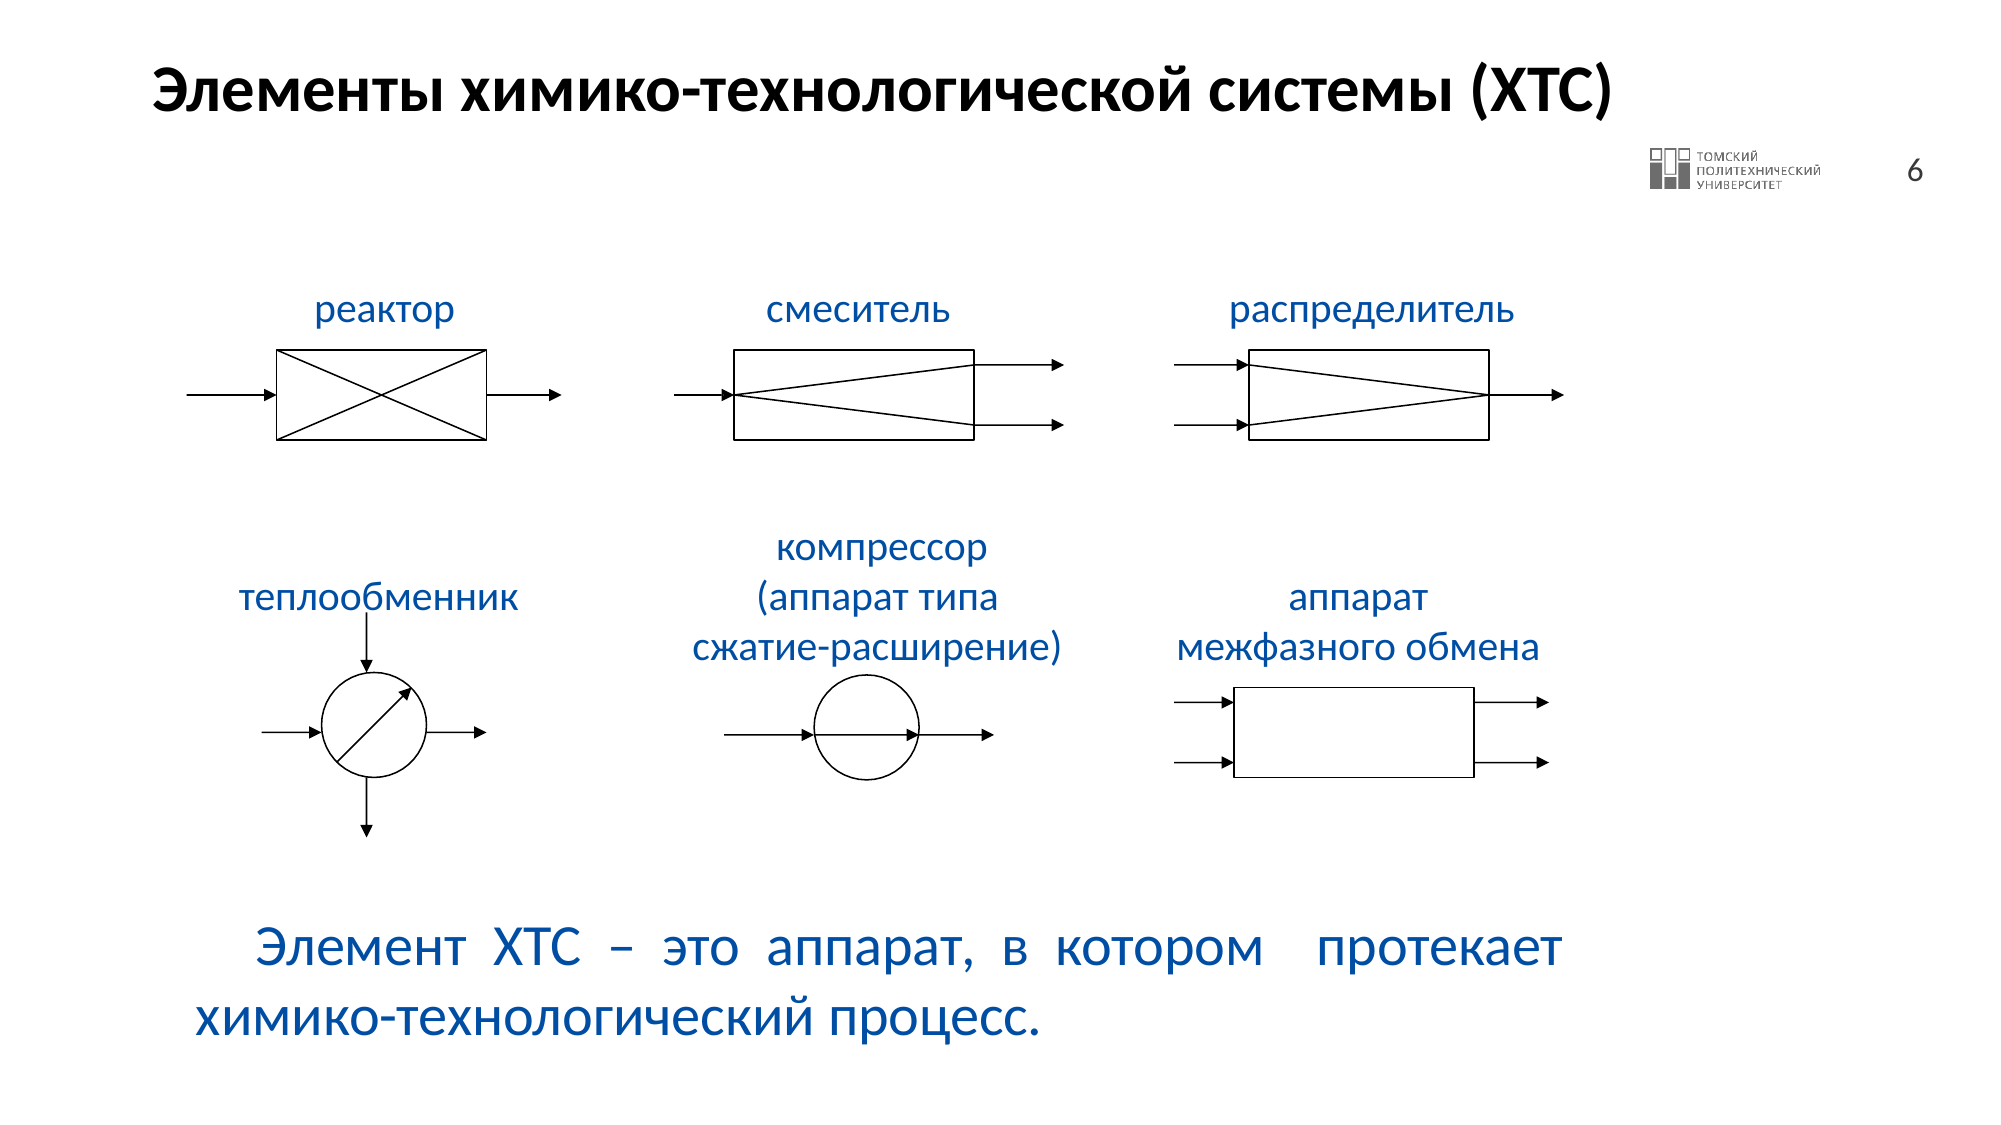

# Элементы химико-технологической системы (ХТС)
реактор	смеситель	распределитель

компрессор
(аппарат типа
сжатие-расширение)
теплообменник
аппарат
межфазного обмена

Элемент ХТС – это аппарат, в котором  протекает химико-технологический процесс.